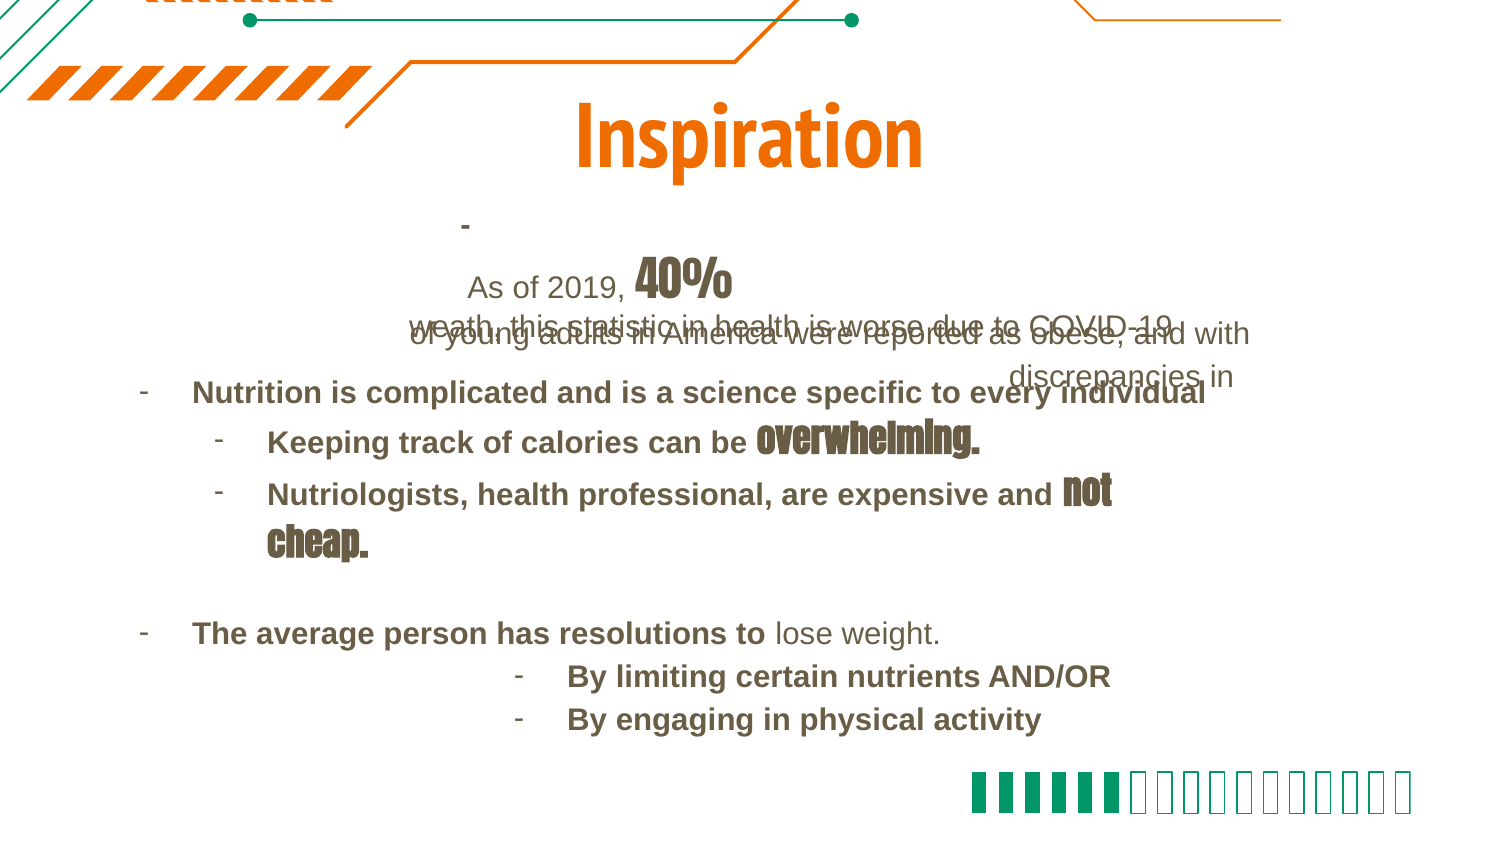

# Inspiration
		-			 				 As of 2019, 40%
of young adults in America were reported as obese, and with discrepancies in
weath, this statistic in health is worse due to COVID-19

Nutrition is complicated and is a science specific to every individual
Keeping track of calories can be overwhelming.
Nutriologists, health professional, are expensive and not cheap.

The average person has resolutions to lose weight.
By limiting certain nutrients AND/OR
By engaging in physical activity